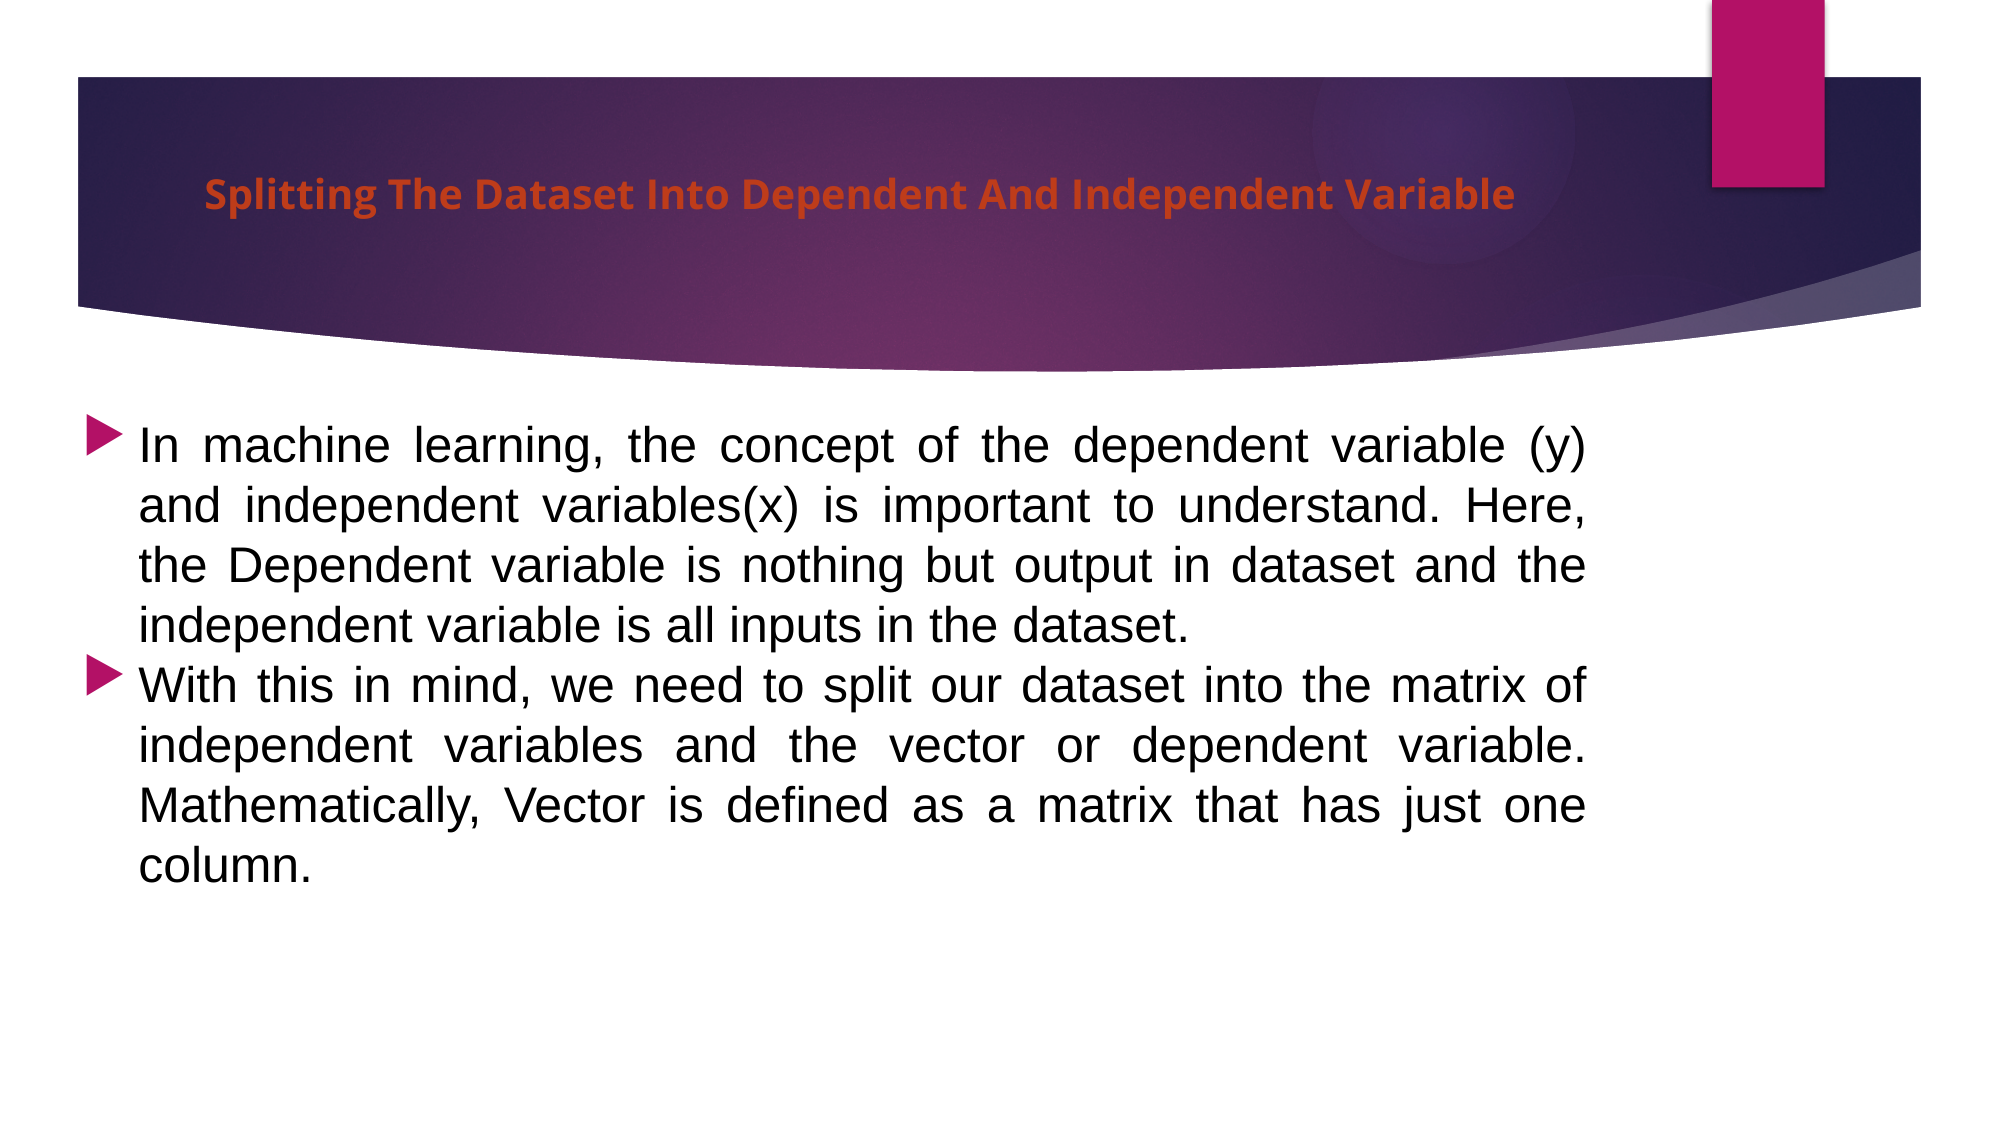

# Splitting The Dataset Into Dependent And Independent Variable
In machine learning, the concept of the dependent variable (y) and independent variables(x) is important to understand. Here, the Dependent variable is nothing but output in dataset and the independent variable is all inputs in the dataset.
With this in mind, we need to split our dataset into the matrix of independent variables and the vector or dependent variable. Mathematically, Vector is defined as a matrix that has just one column.